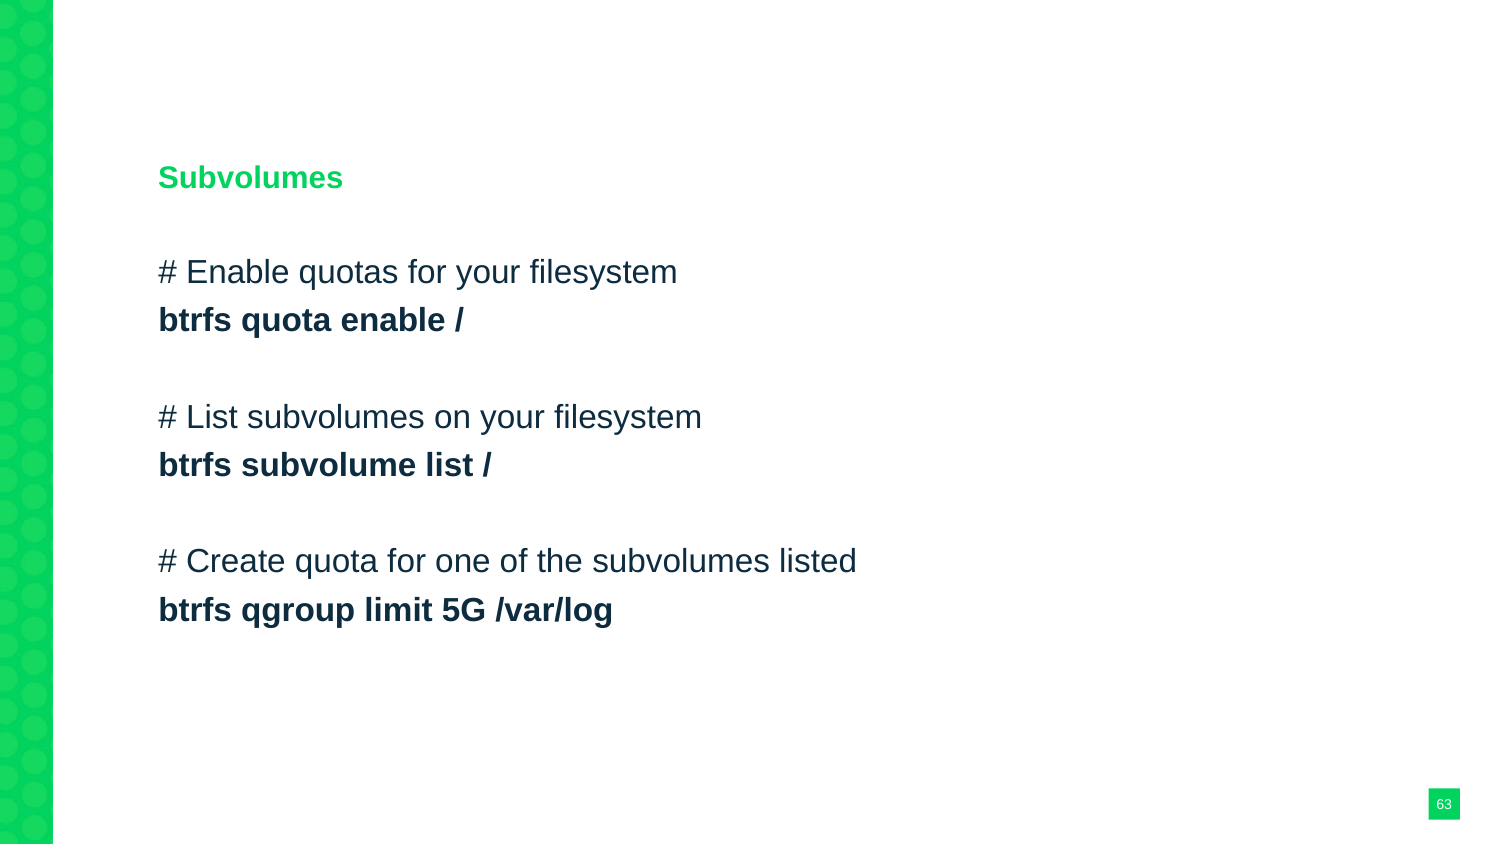

Advanced Features
Subvolumes
# Enable quotas for your filesystem
btrfs quota enable /

# List subvolumes on your filesystem
btrfs subvolume list /

# Create quota for one of the subvolumes listed
btrfs qgroup limit 5G /var/log

63